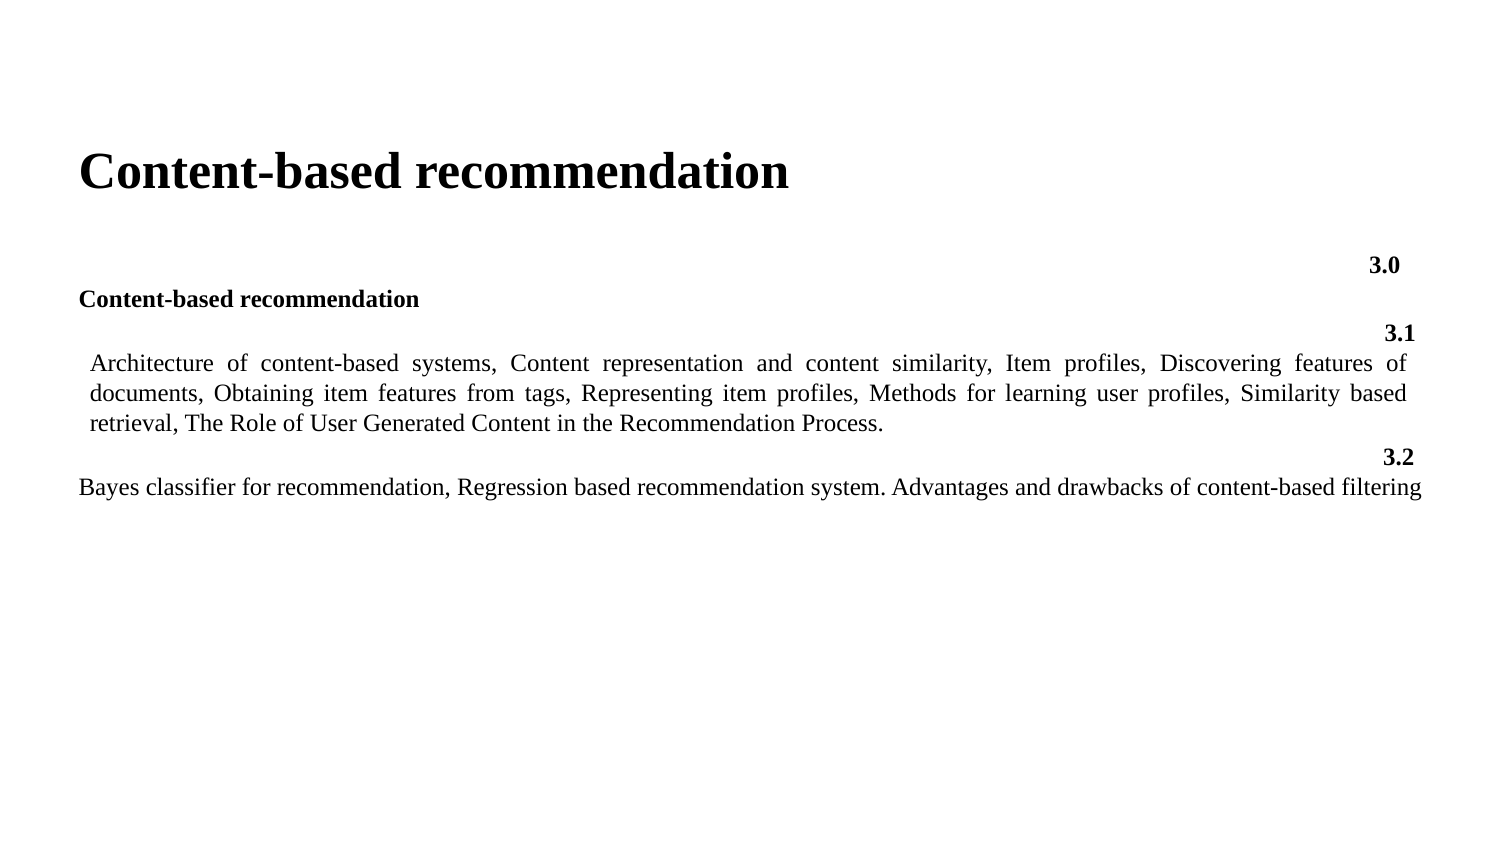

# Content-based recommendation
3.0
Content-based recommendation
3.1
Architecture of content-based systems, Content representation and content similarity, Item profiles, Discovering features of documents, Obtaining item features from tags, Representing item profiles, Methods for learning user profiles, Similarity based retrieval, The Role of User Generated Content in the Recommendation Process.
3.2
Bayes classifier for recommendation, Regression based recommendation system. Advantages and drawbacks of content-based filtering